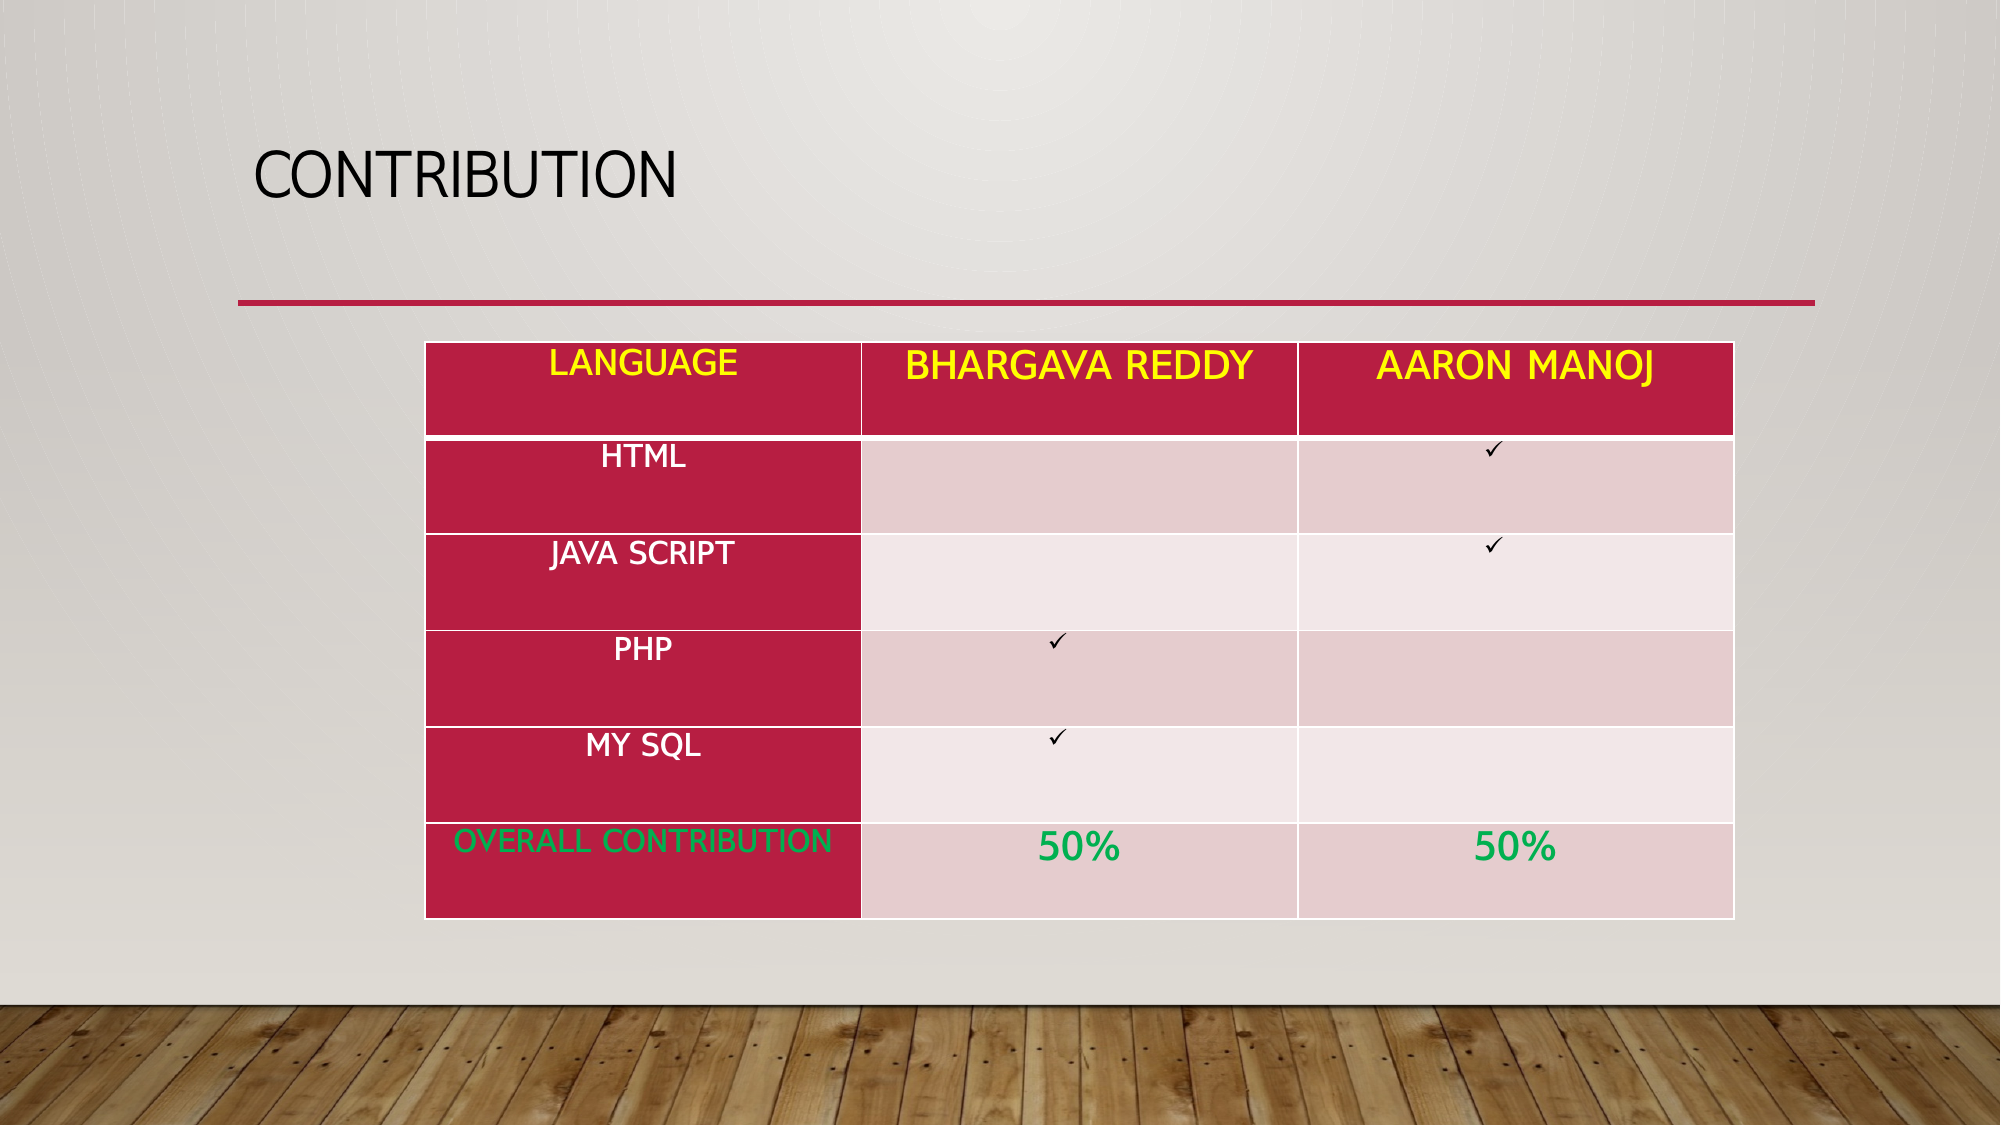

# CONTRIBUTION
| LANGUAGE | BHARGAVA REDDY | AARON MANOJ |
| --- | --- | --- |
| HTML |  |  |
| JAVA SCRIPT |  |  |
| PHP |  |  |
| MY SQL |  |  |
| OVERALL CONTRIBUTION | 50% | 50% |